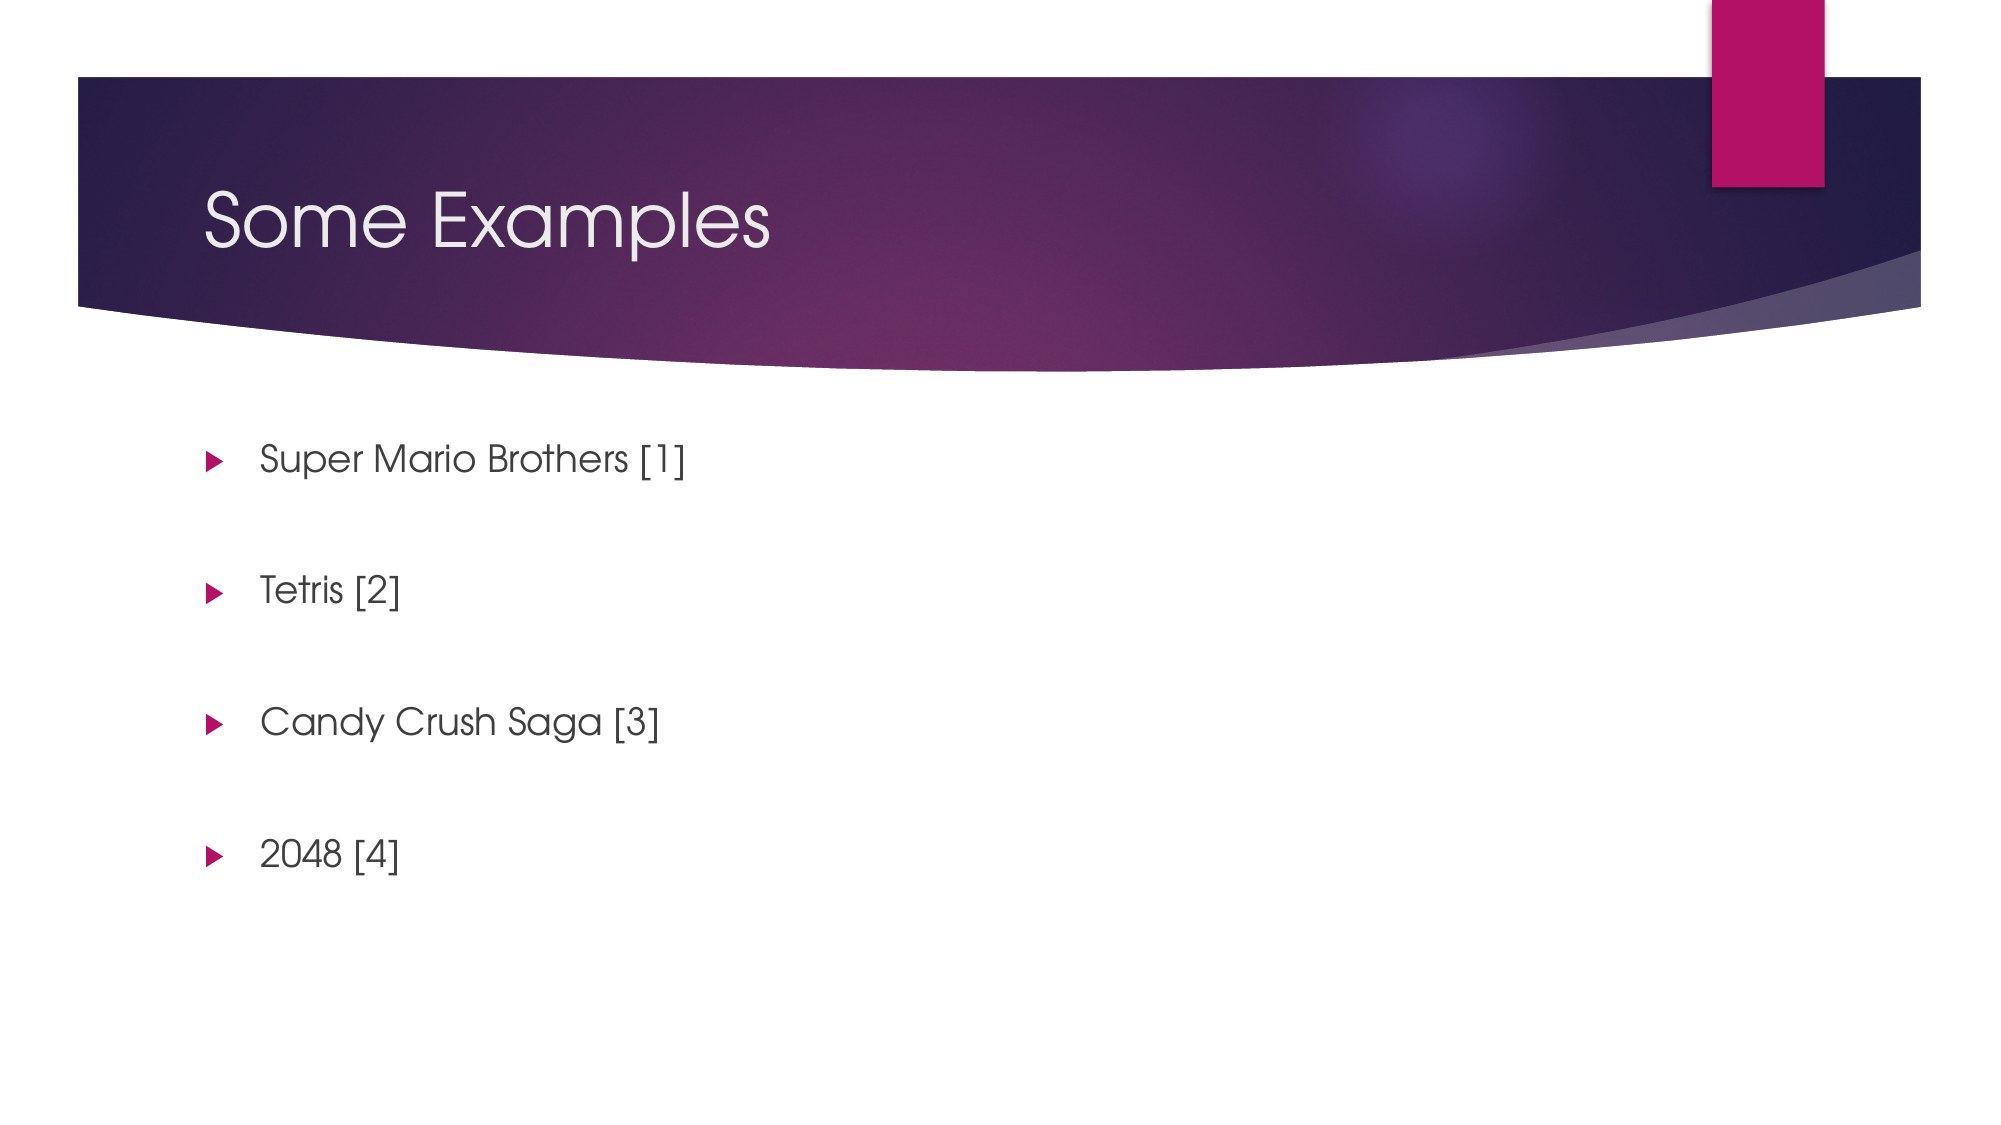

# Some Examples
Super Mario Brothers [1]

Tetris [2]

Candy Crush Saga [3]

2048 [4]